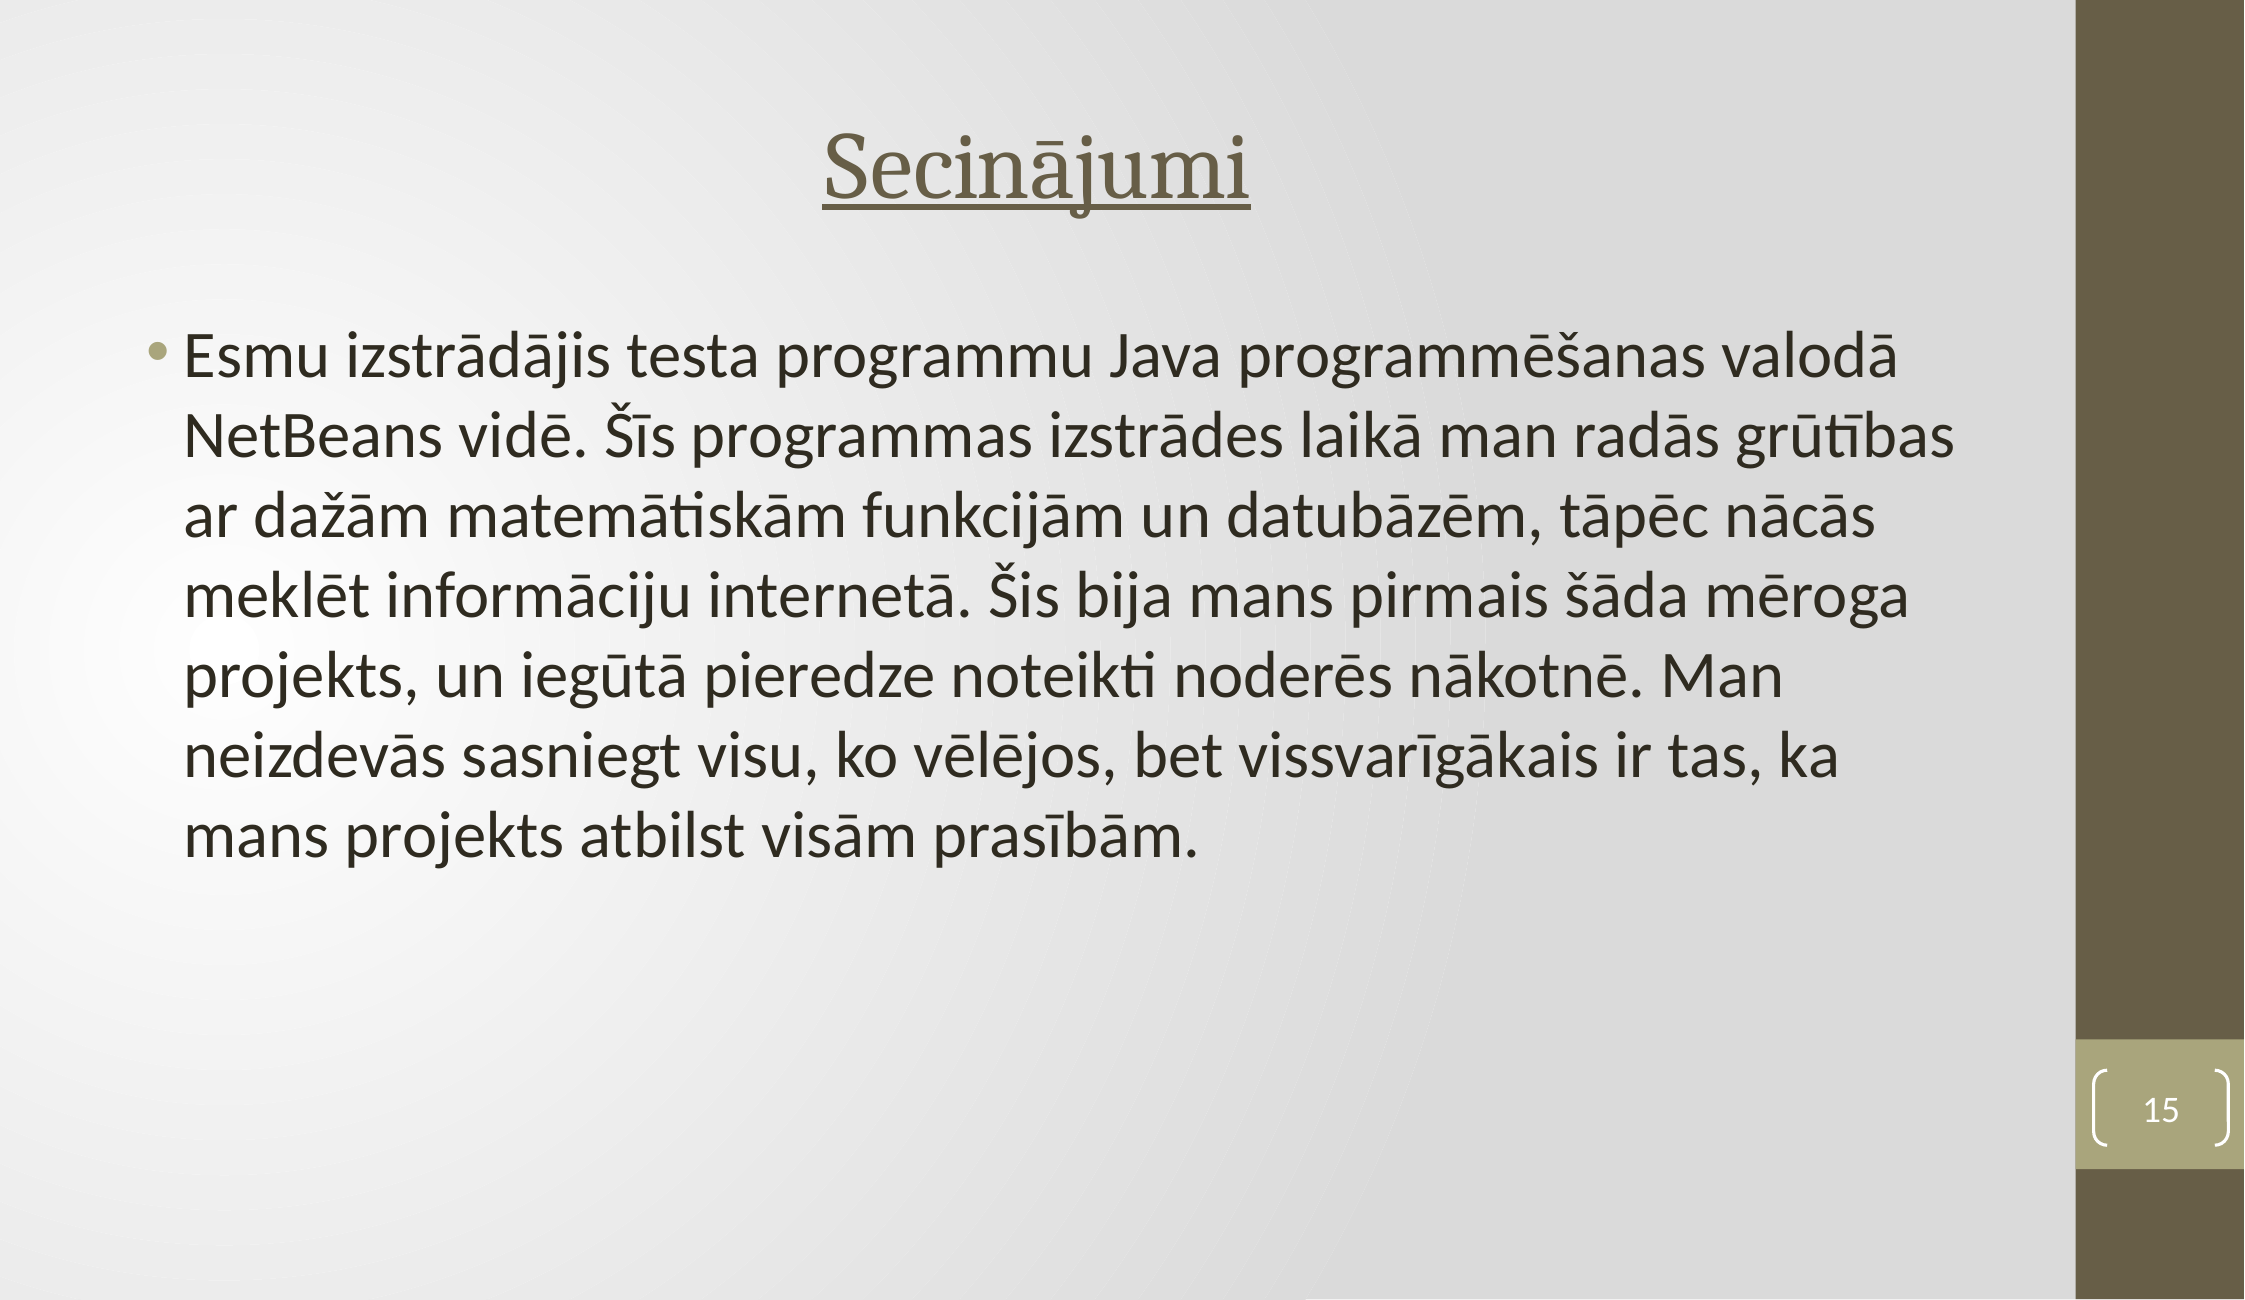

# Secinājumi
Esmu izstrādājis testa programmu Java programmēšanas valodā NetBeans vidē. Šīs programmas izstrādes laikā man radās grūtības ar dažām matemātiskām funkcijām un datubāzēm, tāpēc nācās meklēt informāciju internetā. Šis bija mans pirmais šāda mēroga projekts, un iegūtā pieredze noteikti noderēs nākotnē. Man neizdevās sasniegt visu, ko vēlējos, bet vissvarīgākais ir tas, ka mans projekts atbilst visām prasībām.
15